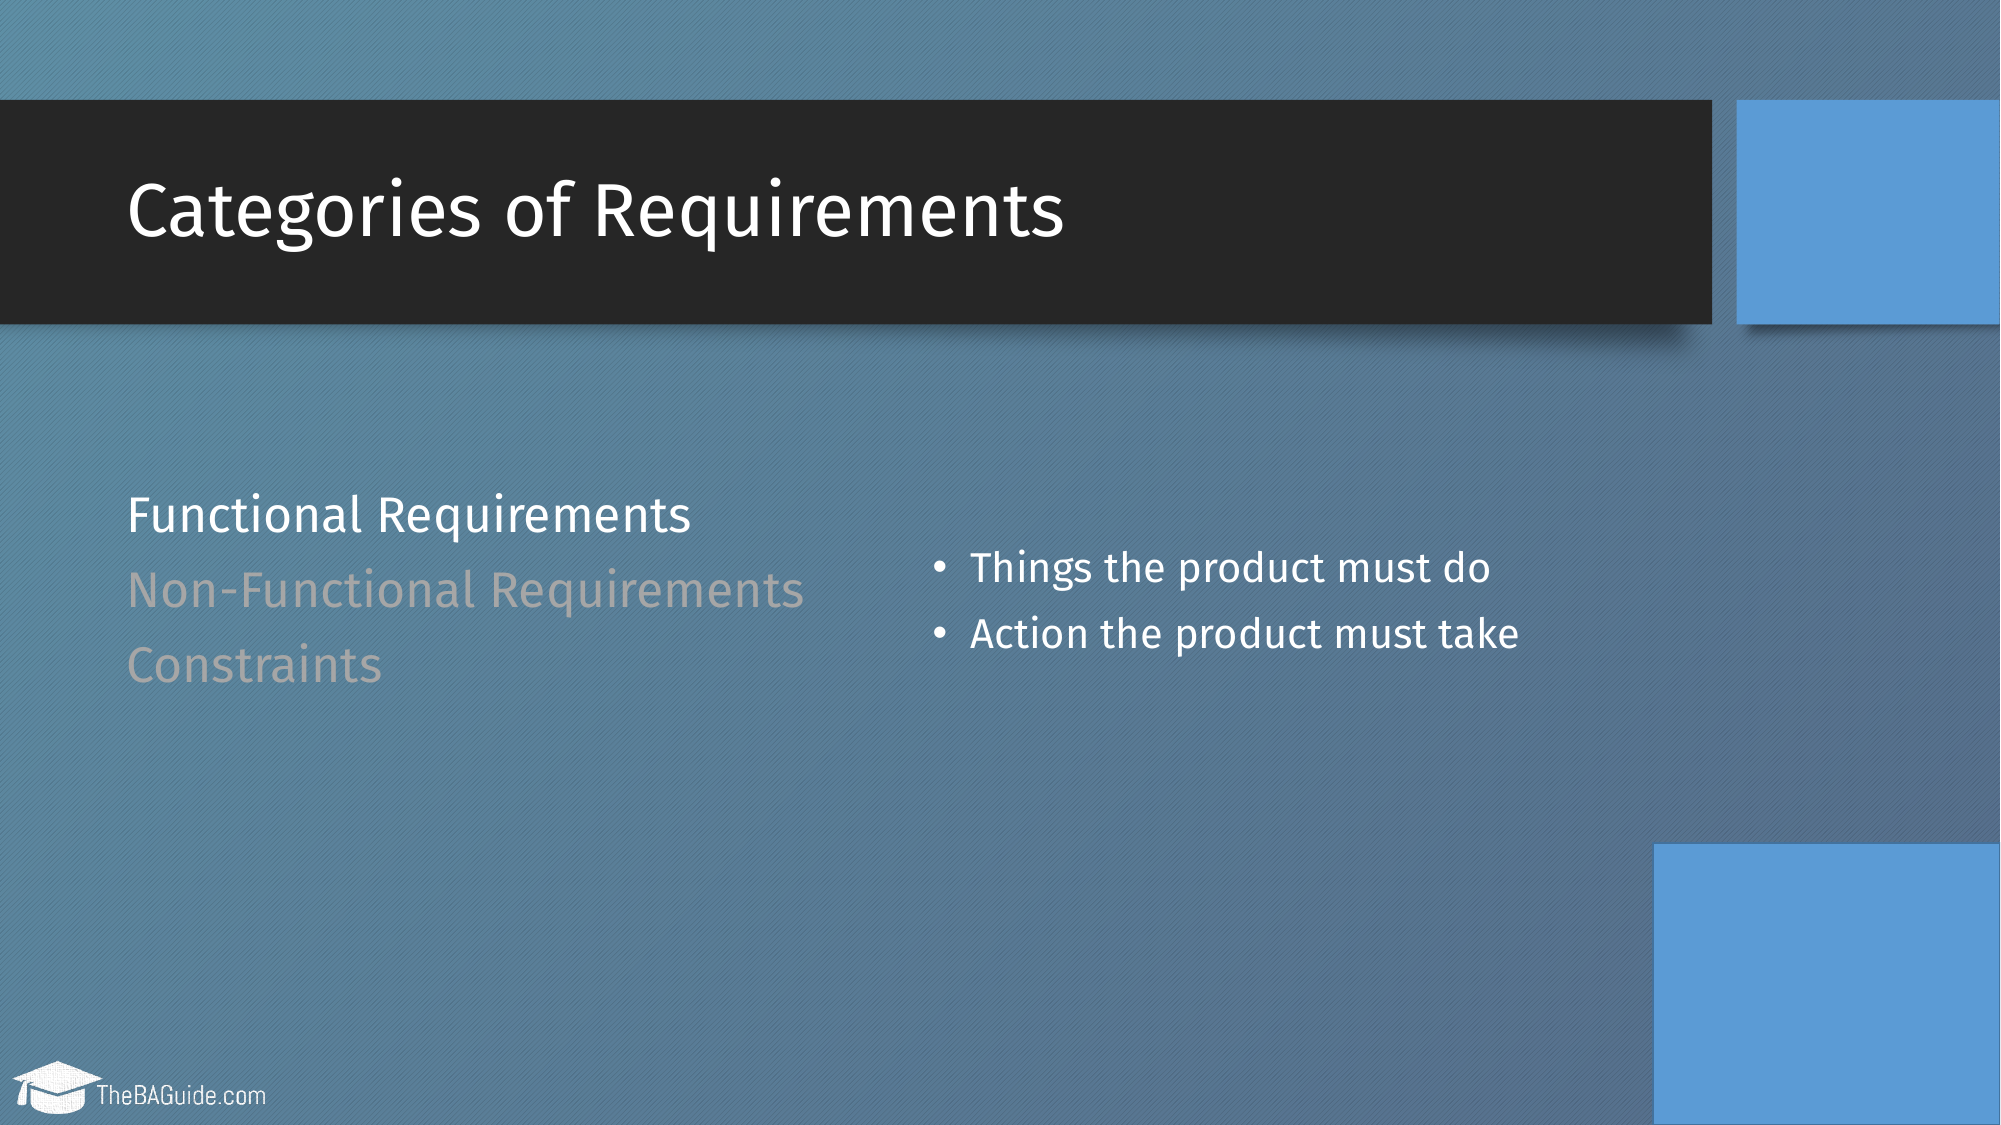

# Categories of Requirements

Things the product must do
Action the product must take

Functional Requirements
Non-Functional Requirements
Constraints